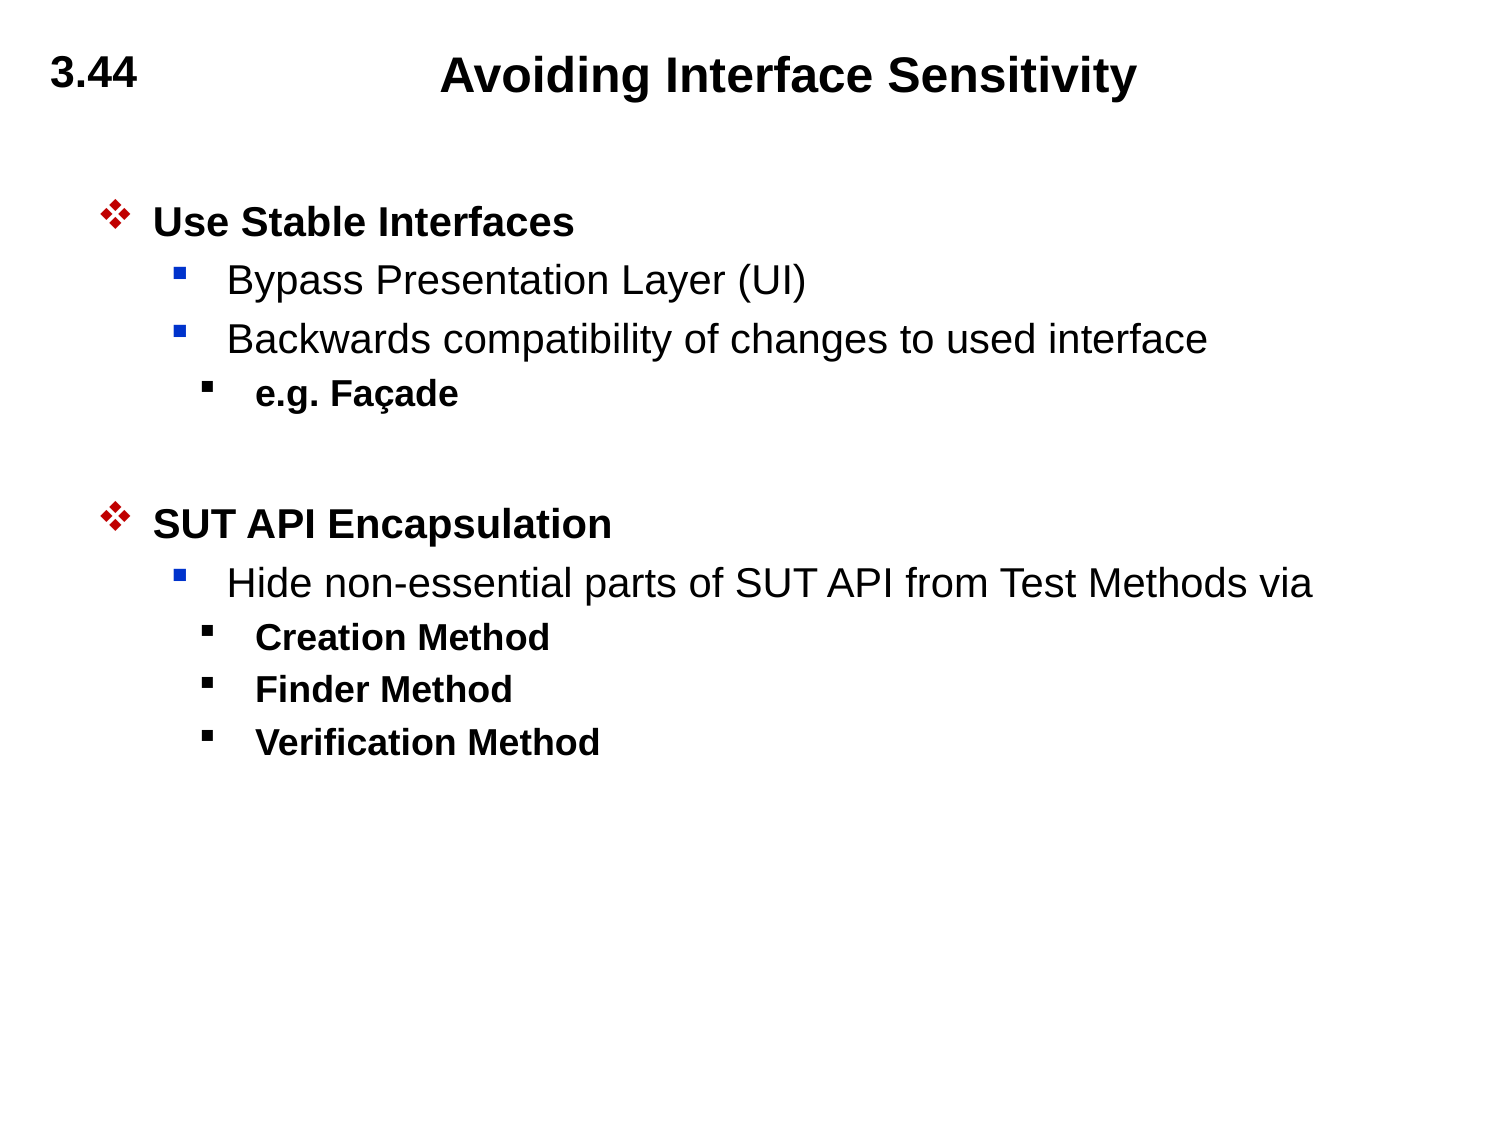

3.44
# Avoiding Interface Sensitivity

Use Stable Interfaces
Bypass Presentation Layer (UI)
Backwards compatibility of changes to used interface
e.g. Façade

SUT API Encapsulation
Hide non-essential parts of SUT API from Test Methods via
Creation Method
Finder Method
Verification Method